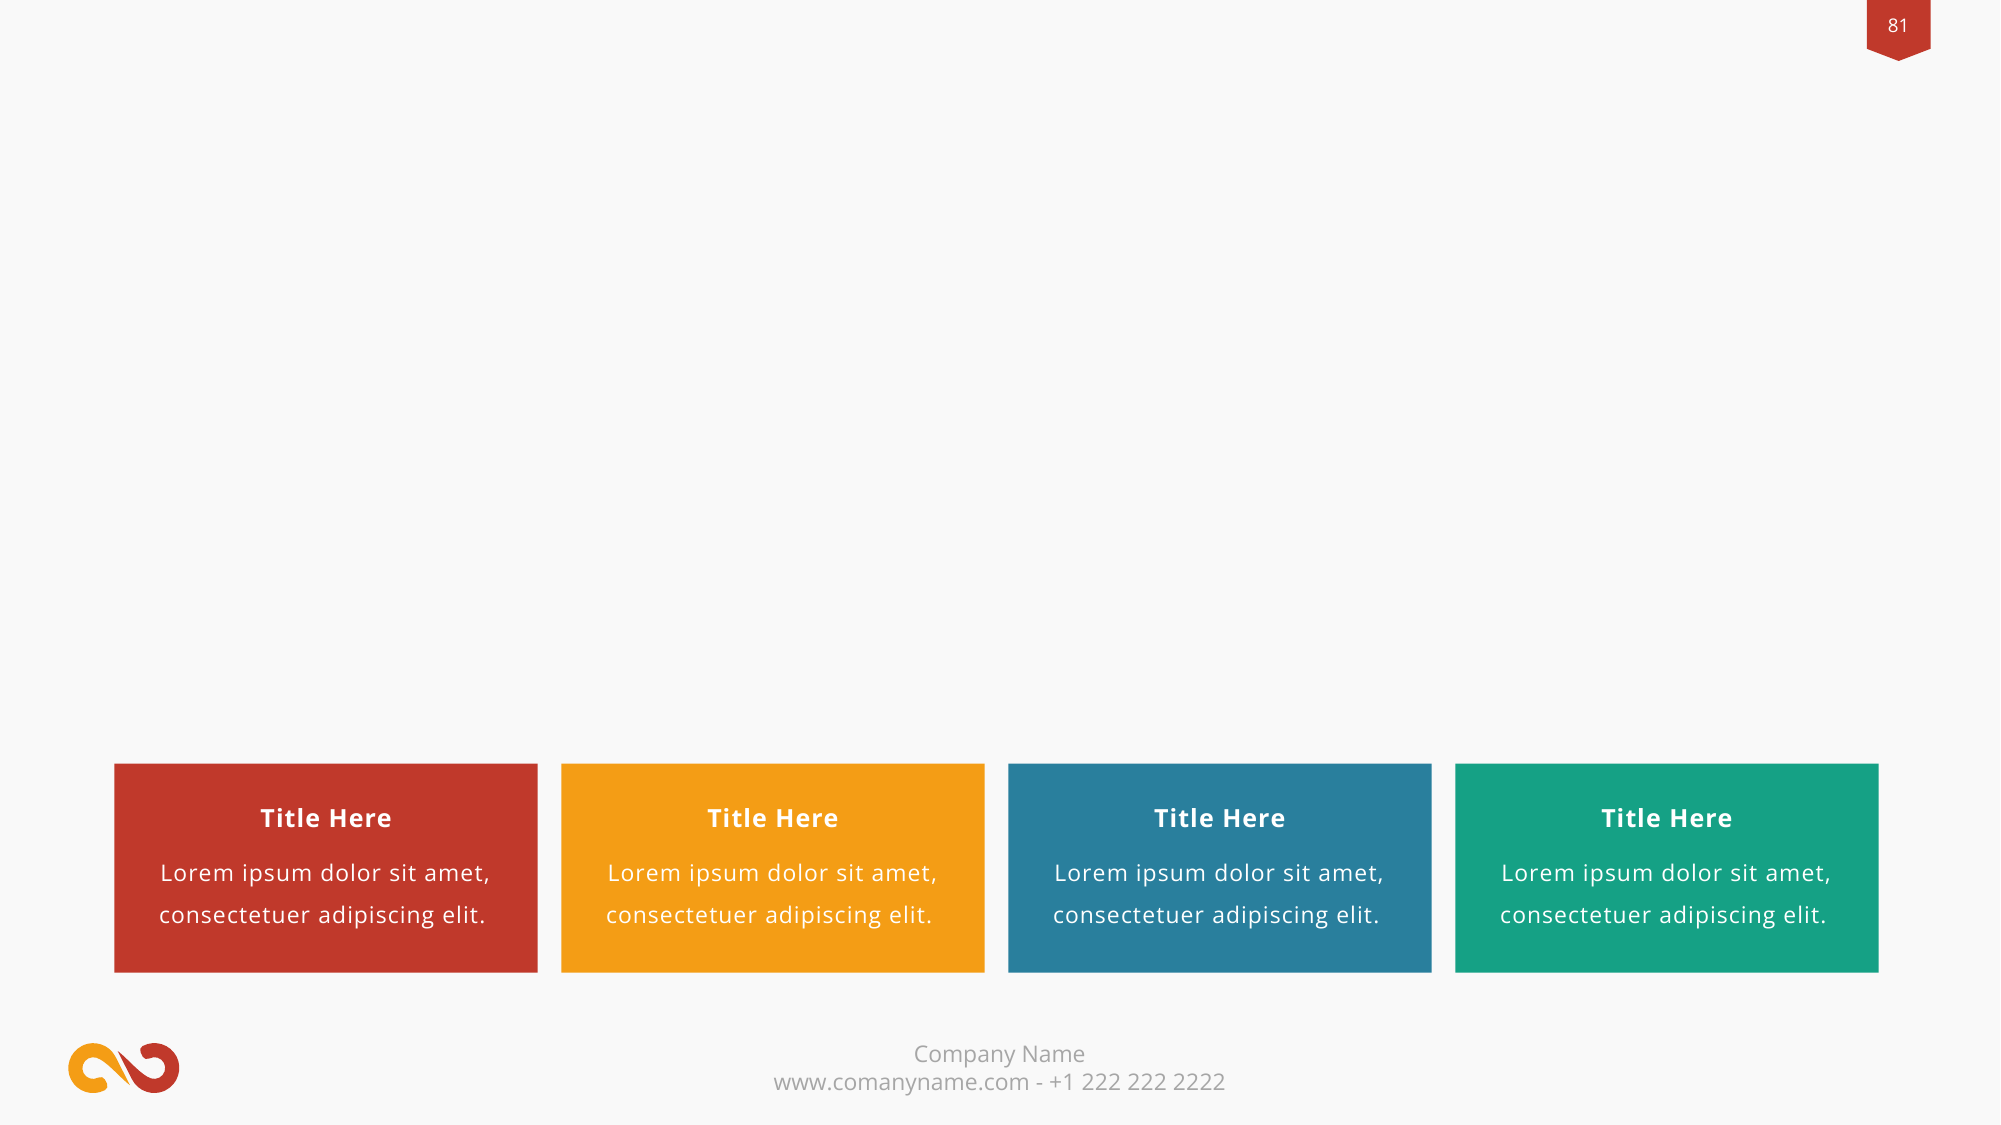

Title Here
Title Here
Title Here
Title Here
Lorem ipsum dolor sit amet, consectetuer adipiscing elit.
Lorem ipsum dolor sit amet, consectetuer adipiscing elit.
Lorem ipsum dolor sit amet, consectetuer adipiscing elit.
Lorem ipsum dolor sit amet, consectetuer adipiscing elit.